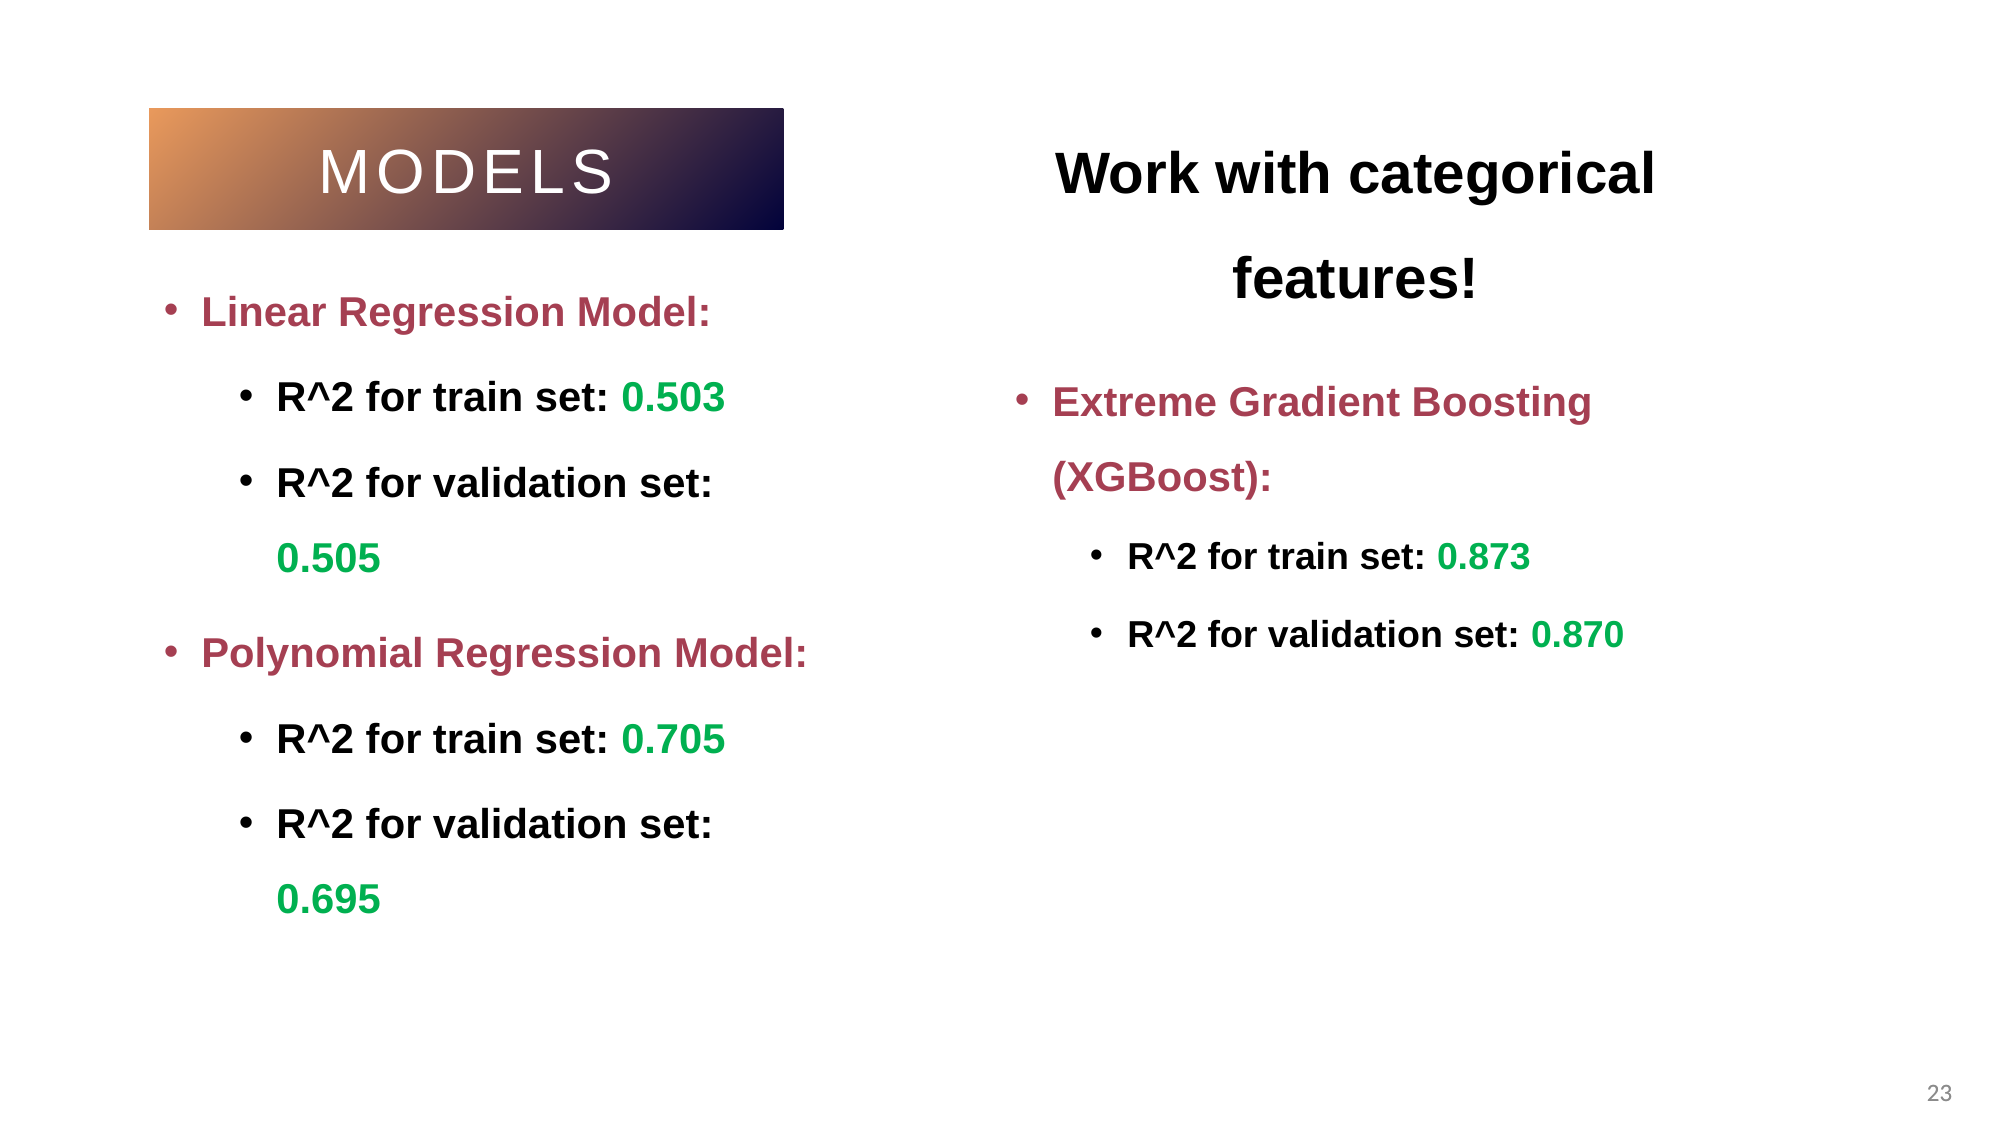

Work with categorical features!

MODELS

Linear Regression Model:
R^2 for train set: 0.503
R^2 for validation set: 0.505
Polynomial Regression Model:
R^2 for train set: 0.705
R^2 for validation set: 0.695

Extreme Gradient Boosting (XGBoost):
R^2 for train set: 0.873
R^2 for validation set: 0.870
23